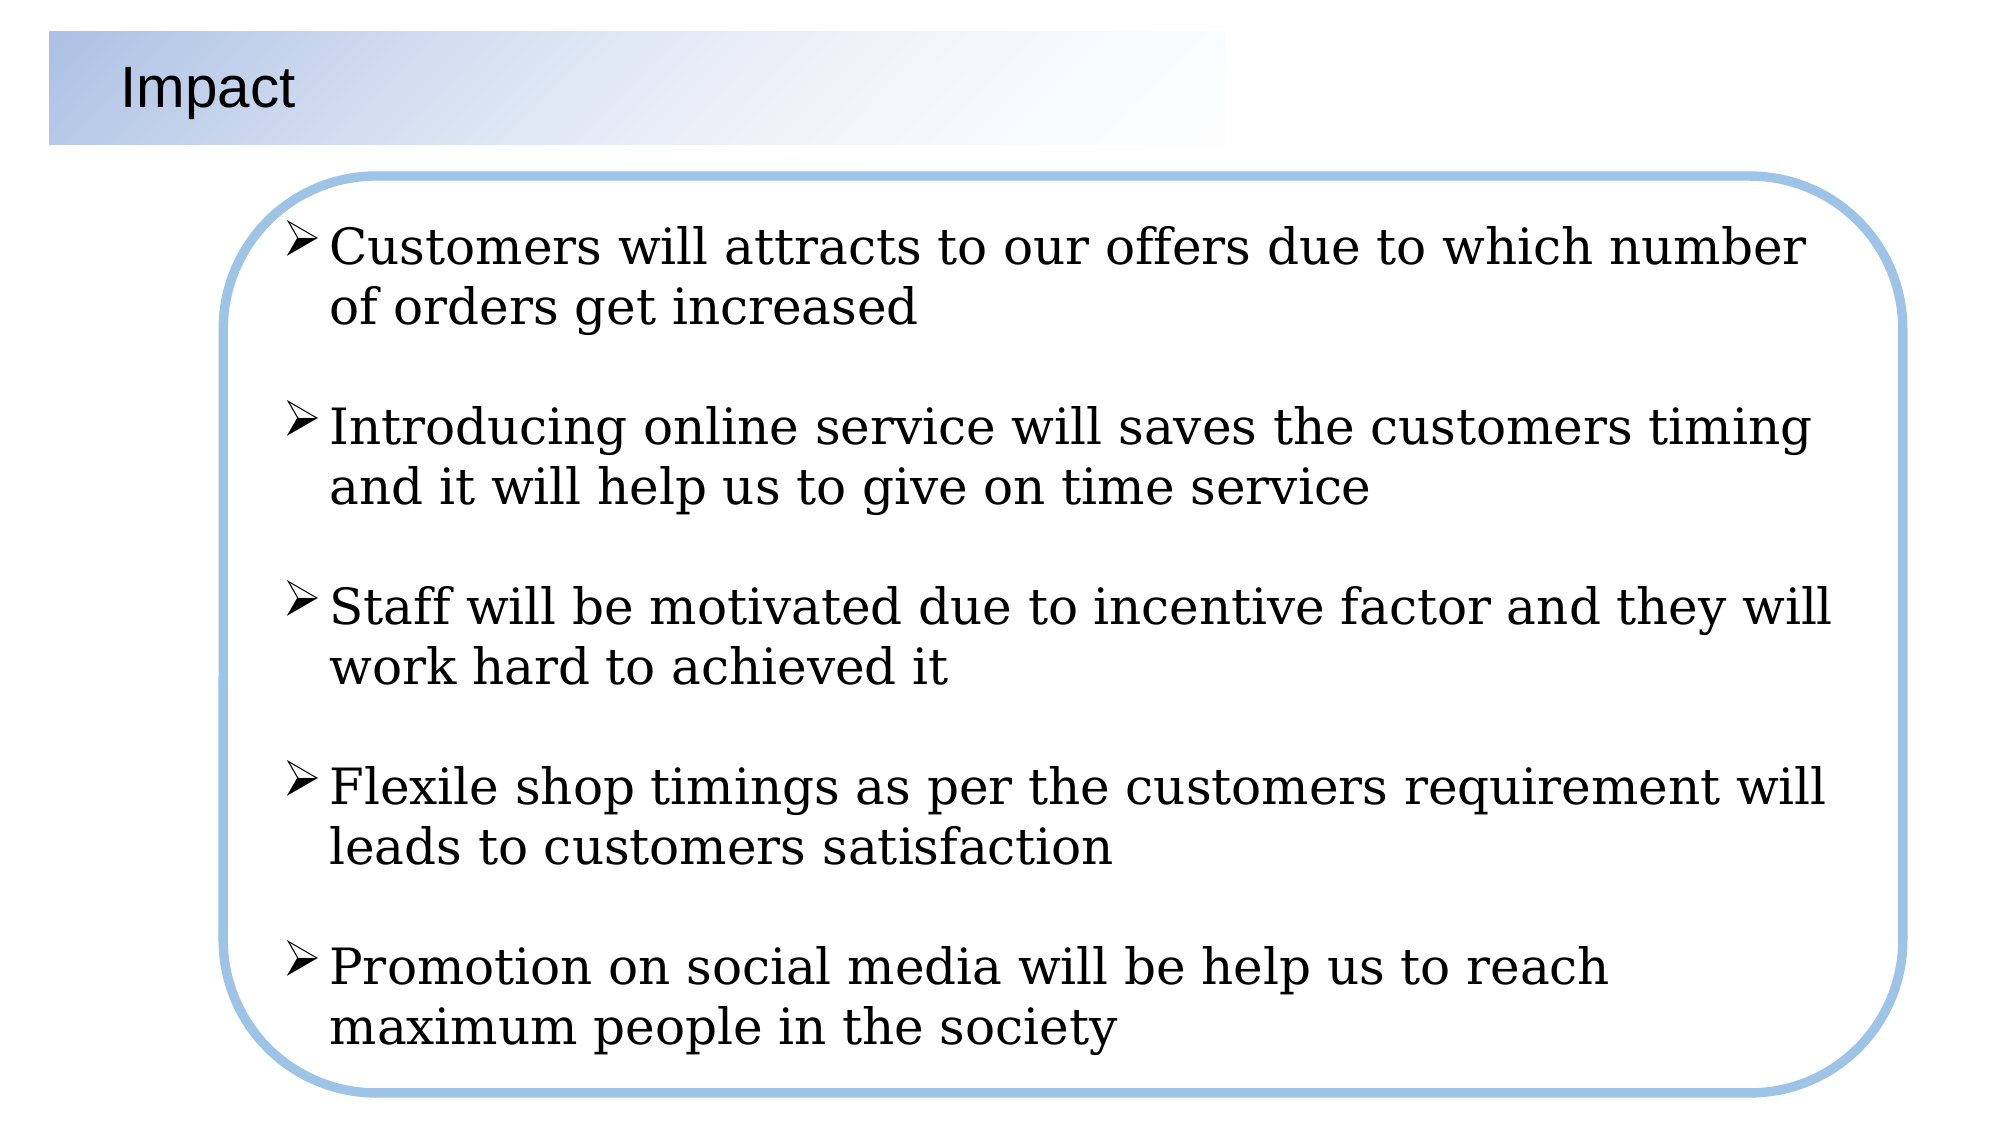

Impact
Customers will attracts to our offers due to which number of orders get increased

Introducing online service will saves the customers timing and it will help us to give on time service

Staff will be motivated due to incentive factor and they will work hard to achieved it

Flexile shop timings as per the customers requirement will leads to customers satisfaction

Promotion on social media will be help us to reach maximum people in the society